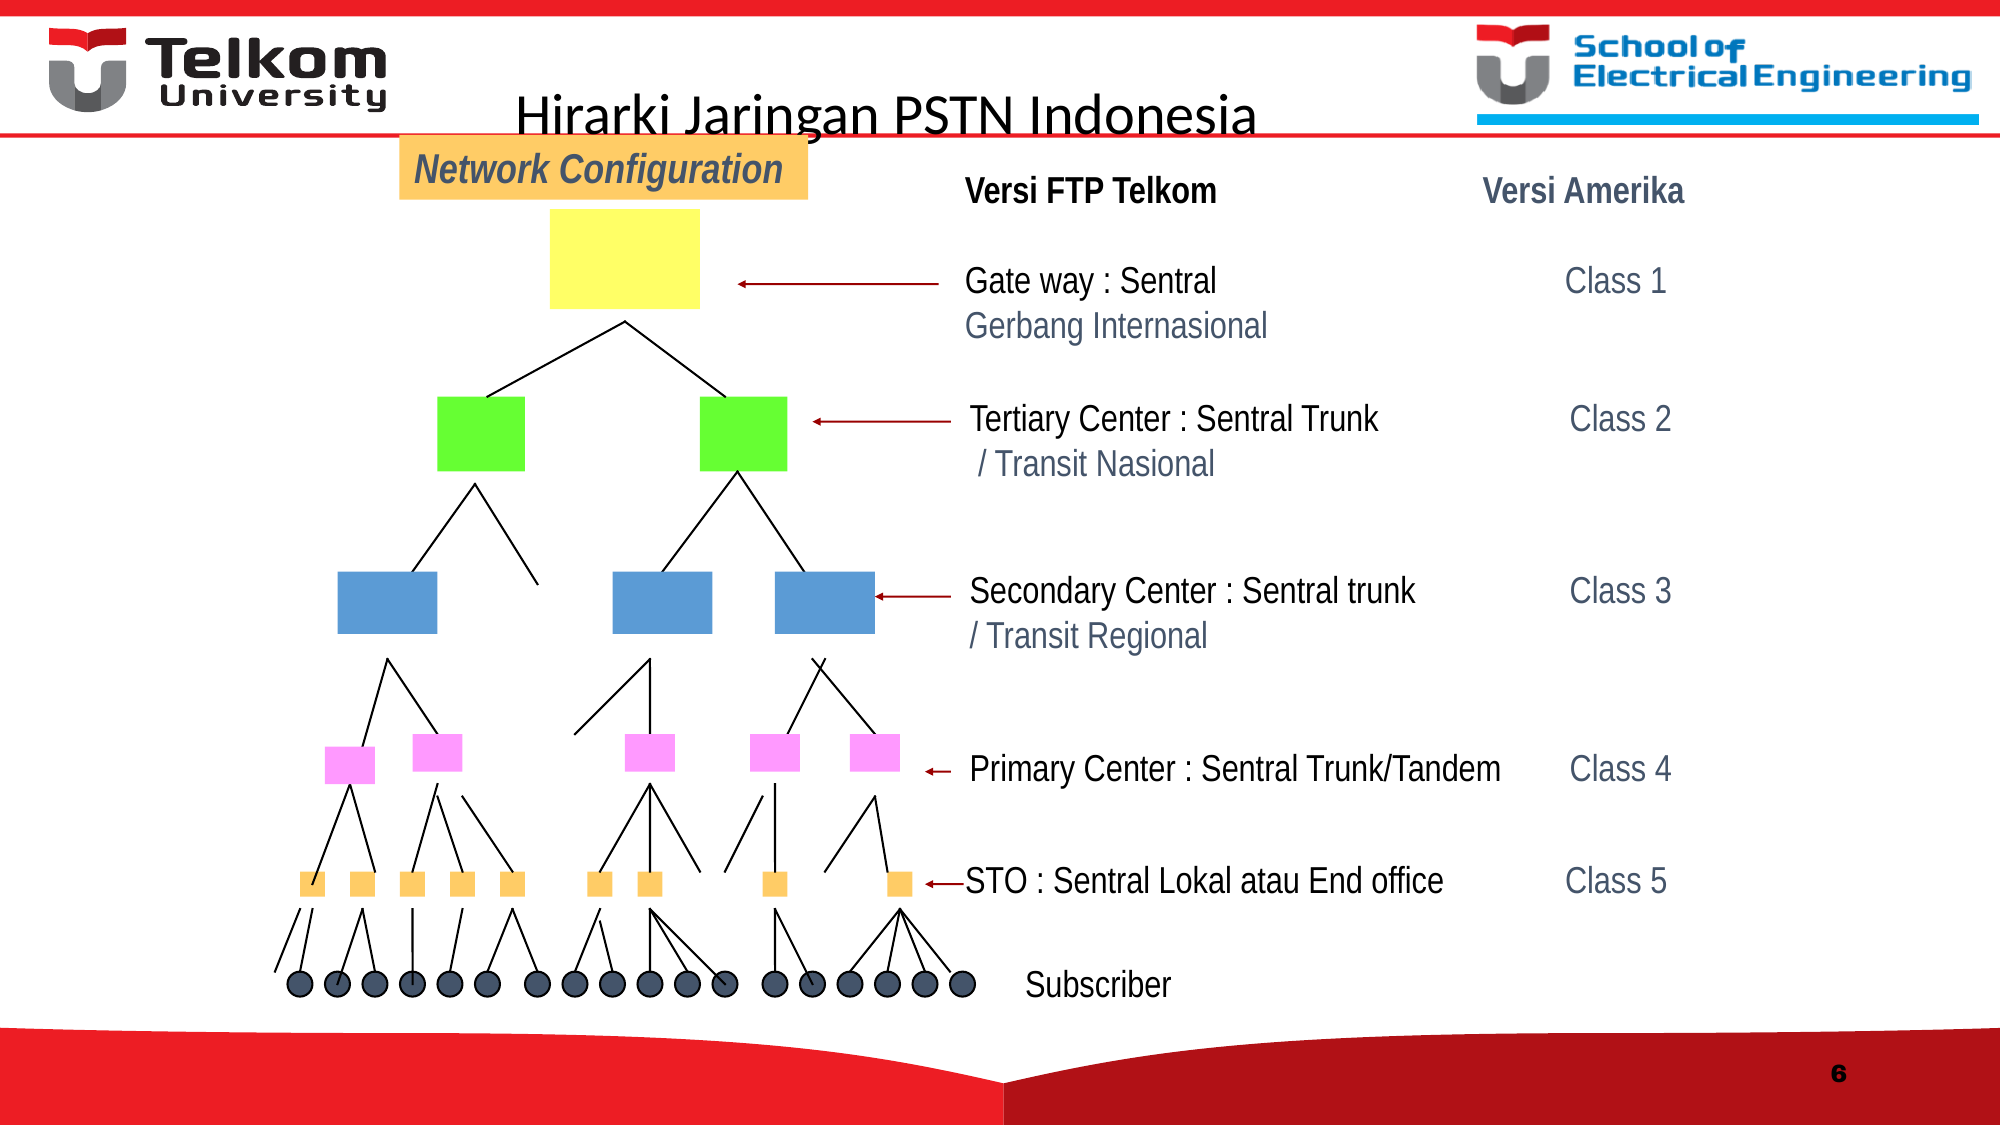

6
# Hirarki Jaringan PSTN Indonesia
Network Configuration
Versi FTP Telkom             	        Versi Amerika

Gate way : Sentral 			Class 1
Gerbang Internasional

Tertiary Center : Sentral Trunk		Class 2
 / Transit Nasional

Secondary Center : Sentral trunk		Class 3
/ Transit Regional

Primary Center : Sentral Trunk/Tandem	Class 4

STO : Sentral Lokal atau End office 	Class 5

Subscriber